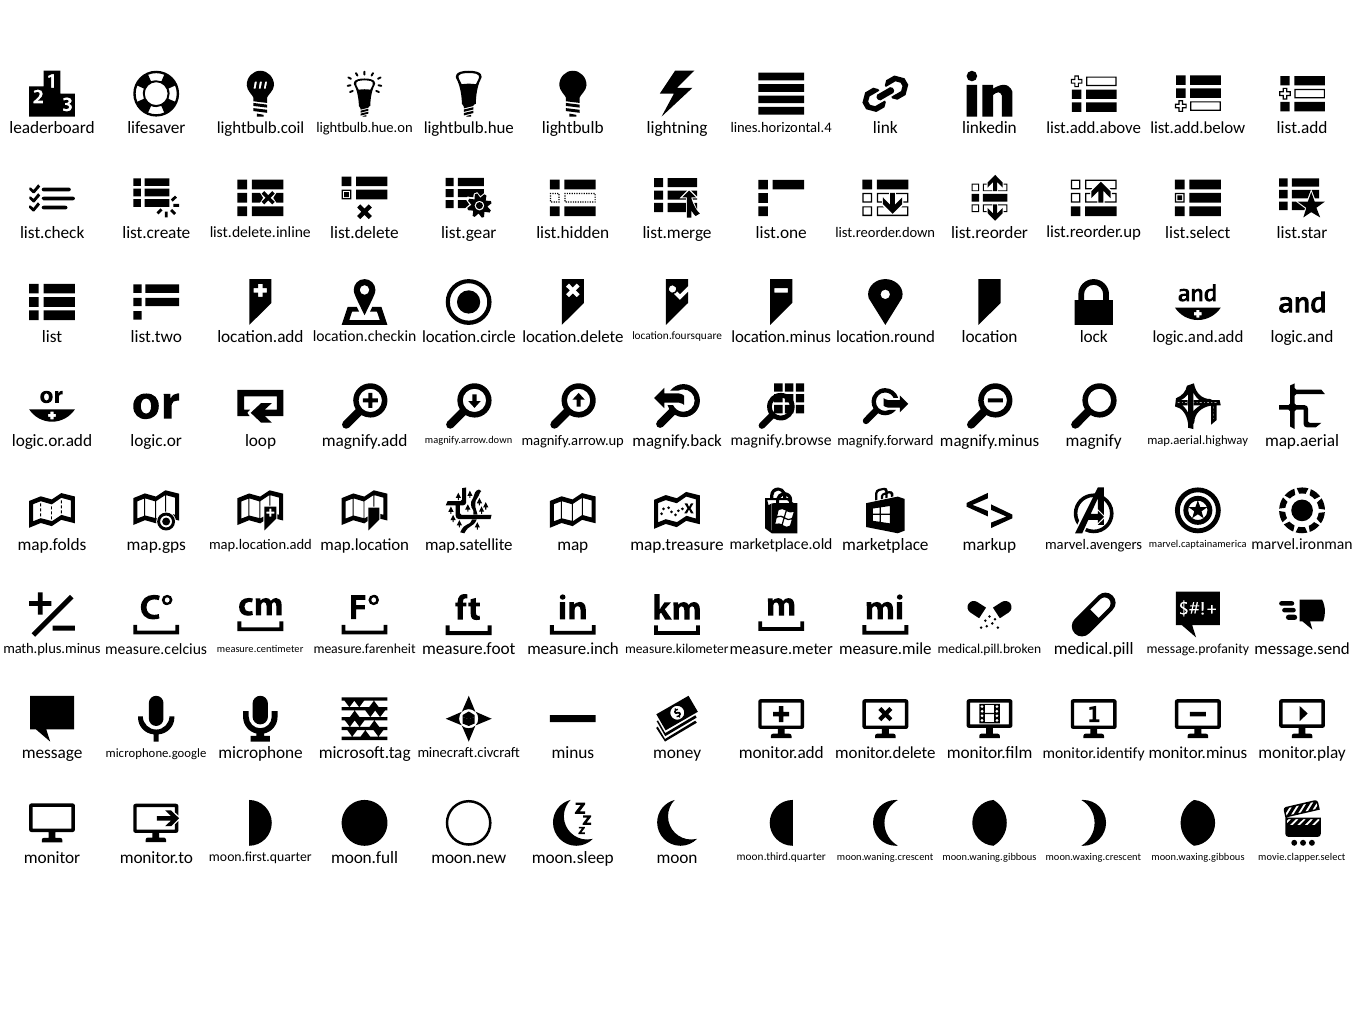

leaderboard
lifesaver
lightbulb.coil
lightbulb.hue.on
lightbulb.hue
lightbulb
lightning
lines.horizontal.4
link
linkedin
list.add.above
list.add.below
list.add

list.check
list.create
list.delete.inline
list.delete
list.gear
list.hidden
list.merge
list.one
list.reorder.down
list.reorder
list.reorder.up
list.select
list.star

list
list.two
location.add
location.checkin
location.circle
location.delete
location.foursquare
location.minus
location.round
location
lock
logic.and.add
logic.and

logic.or.add
logic.or
loop
magnify.add
magnify.arrow.down
magnify.arrow.up
magnify.back
magnify.browse
magnify.forward
magnify.minus
magnify
map.aerial.highway
map.aerial

map.folds
map.gps
map.location.add
map.location
map.satellite
map
map.treasure
marketplace.old
marketplace
markup
marvel.avengers
marvel.captainamerica
marvel.ironman

math.plus.minus
measure.celcius
measure.centimeter
measure.farenheit
measure.foot
measure.inch
measure.kilometer
measure.meter
measure.mile
medical.pill.broken
medical.pill
message.profanity
message.send

message
microphone.google
microphone
microsoft.tag
minecraft.civcraft
minus
money
monitor.add
monitor.delete
monitor.film
monitor.identify
monitor.minus
monitor.play

monitor
monitor.to
moon.first.quarter
moon.full
moon.new
moon.sleep
moon
moon.third.quarter
moon.waning.crescent
moon.waning.gibbous
moon.waxing.crescent
moon.waxing.gibbous
movie.clapper.select